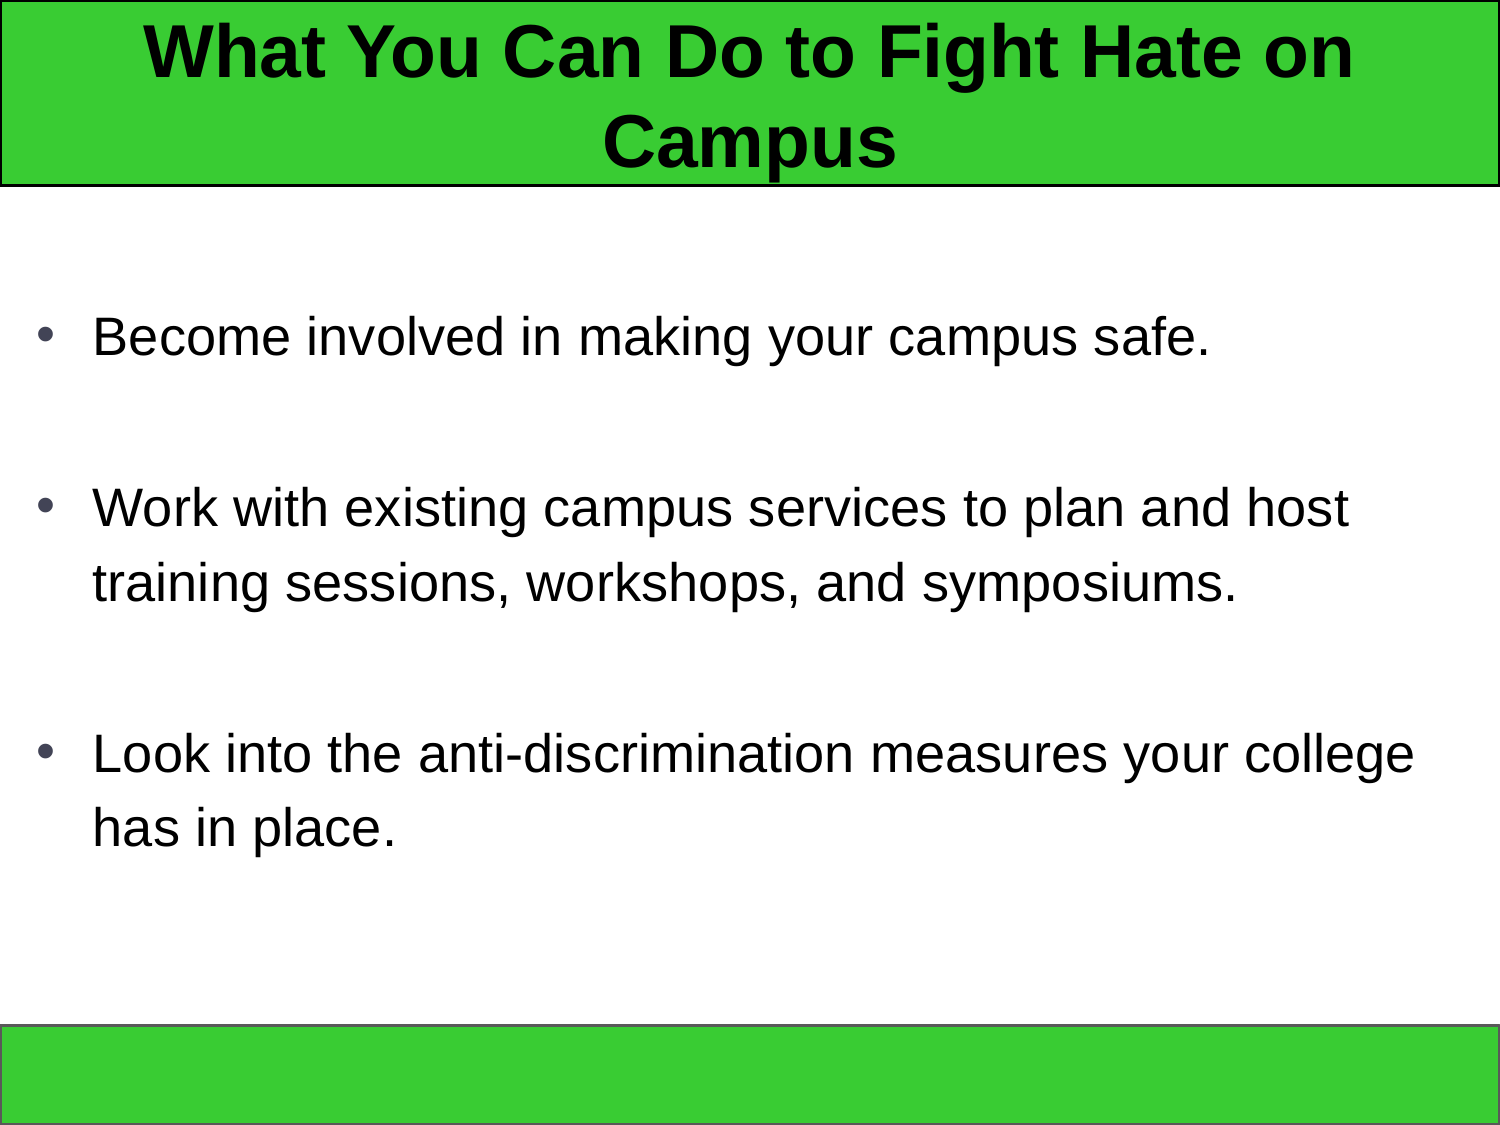

# What You Can Do to Fight Hate on Campus
Become involved in making your campus safe.

Work with existing campus services to plan and host training sessions, workshops, and symposiums.

Look into the anti-discrimination measures your college has in place.